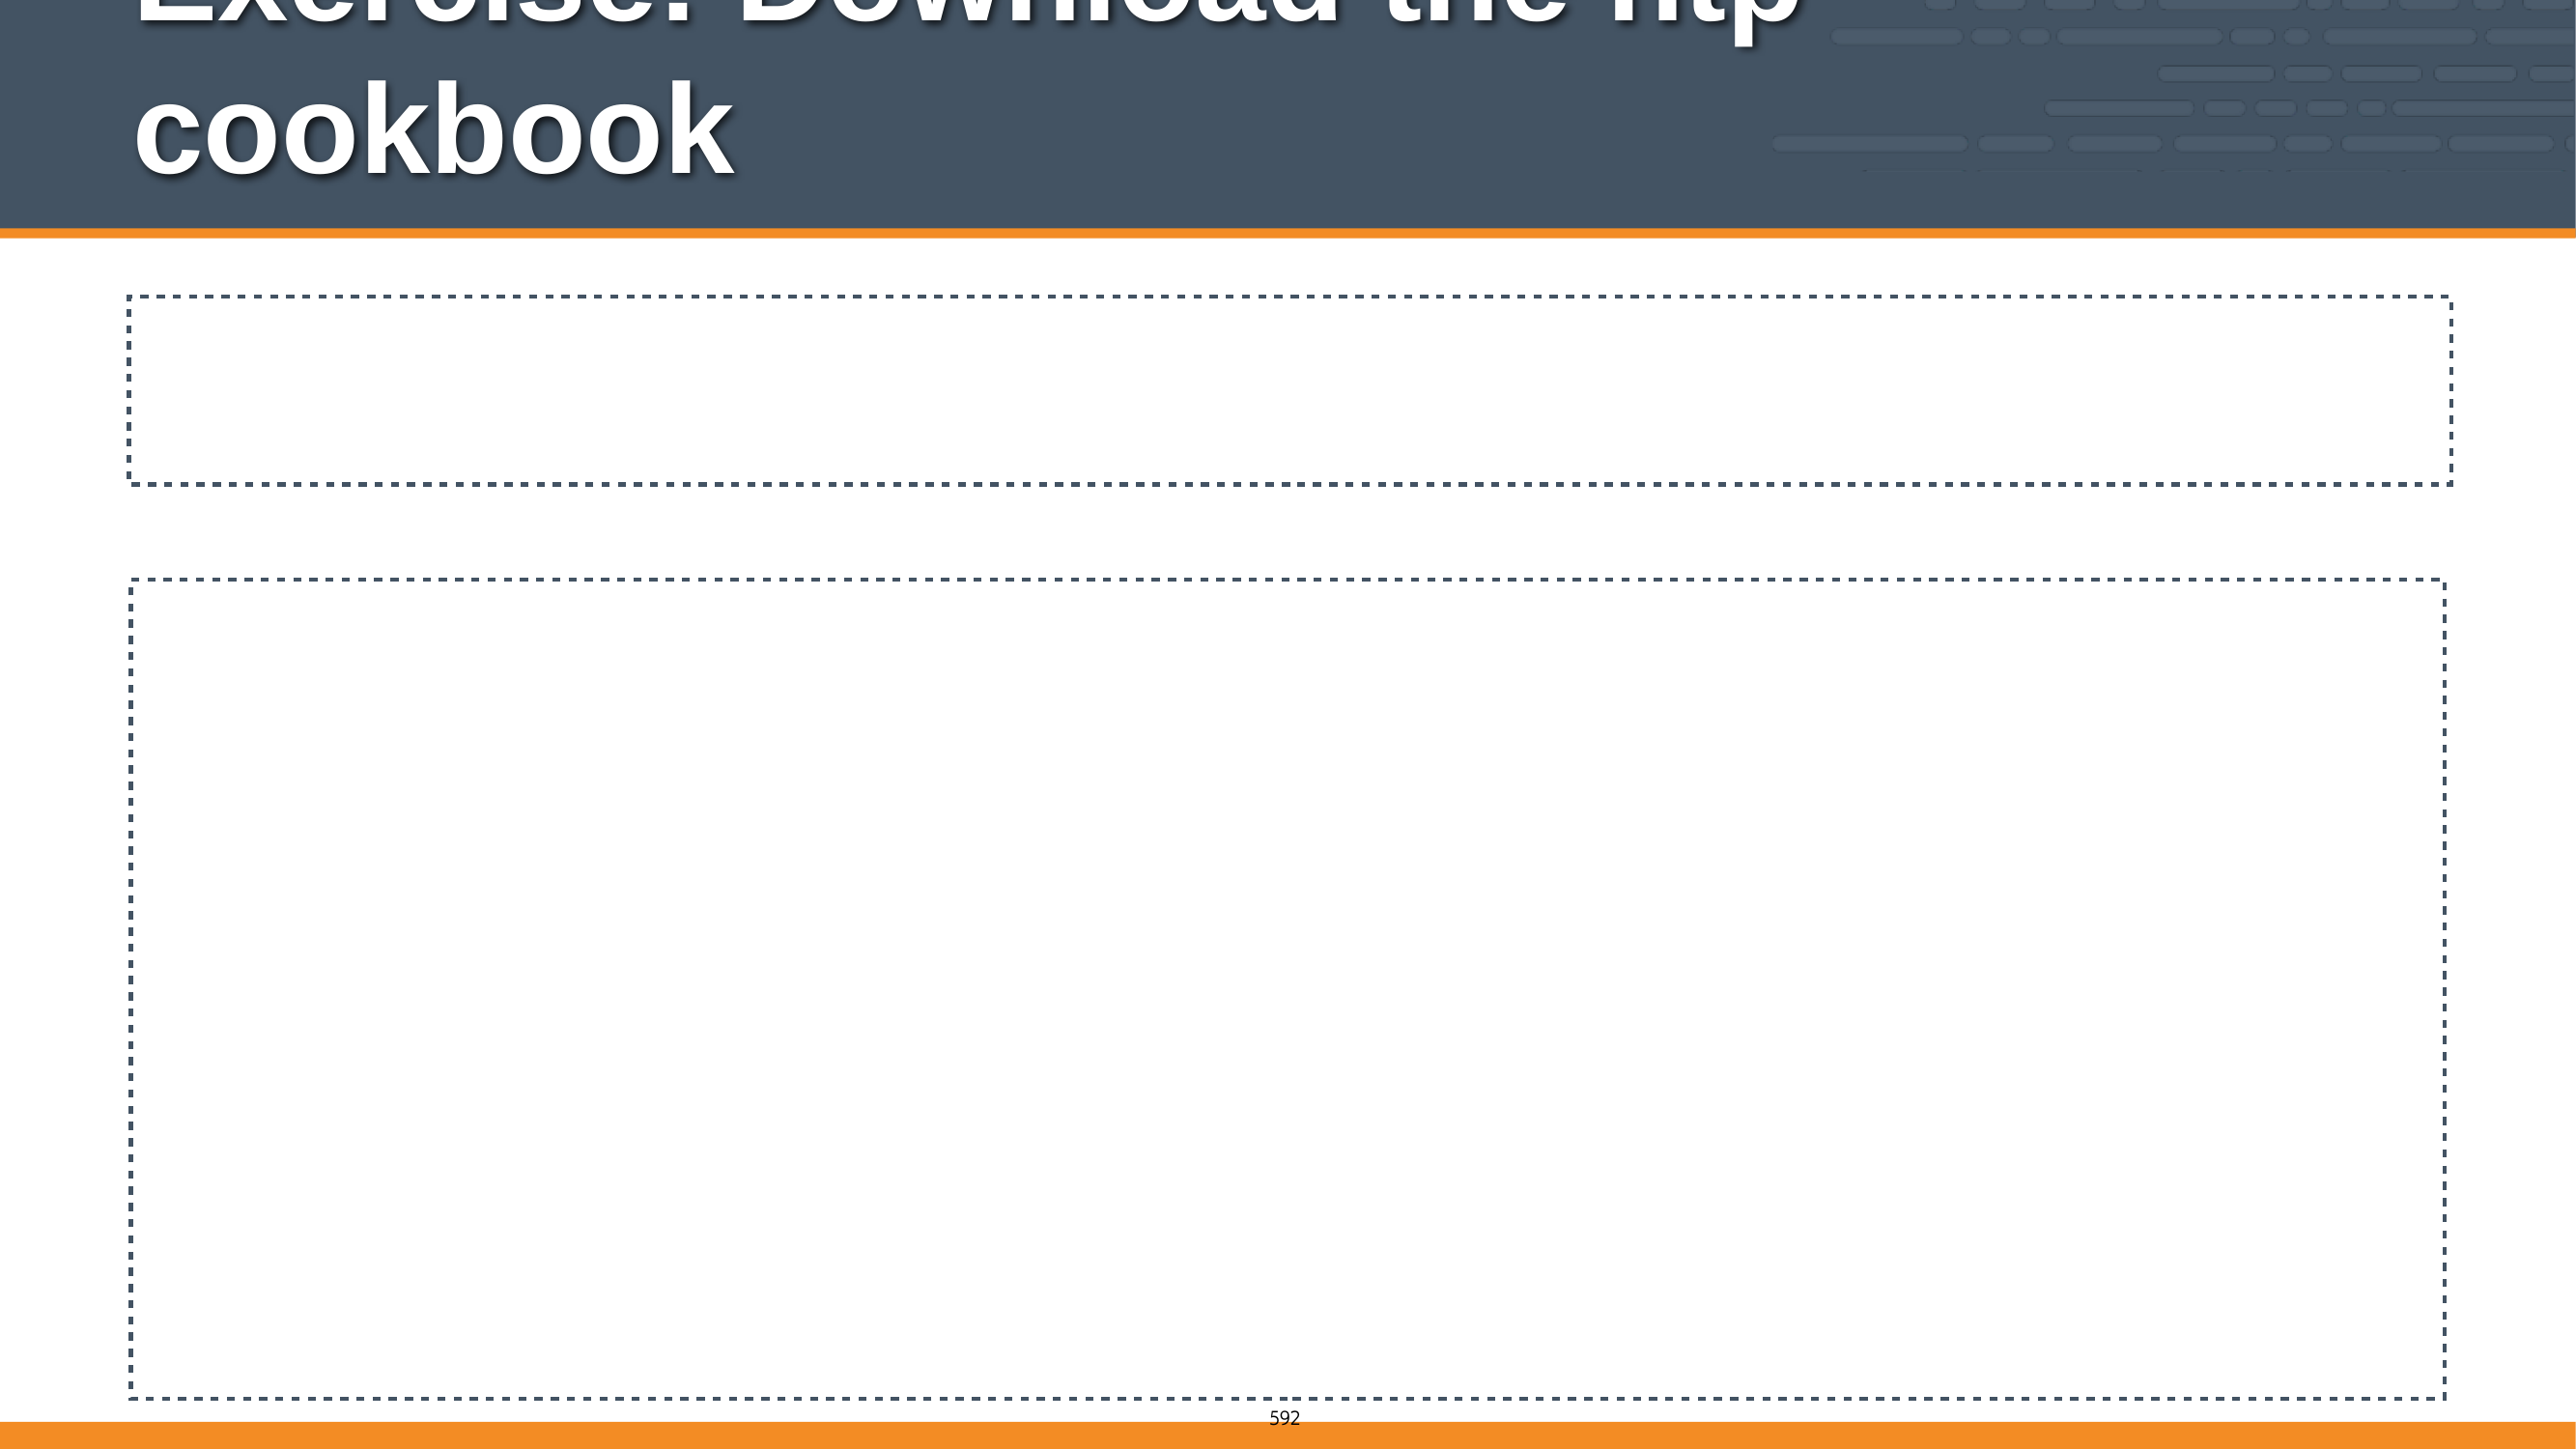

# Exercise: Download the ntp cookbook
$ knife cookbook site download ntp
Downloading ntp from the cookbooks site at version 1.5.4 to /Users/YOU/chef-repo/ntp-1.5.4.tar.gz

Cookbook saved: /Users/YOU/chef-repo/ntp-1.5.4.tar.gz
592